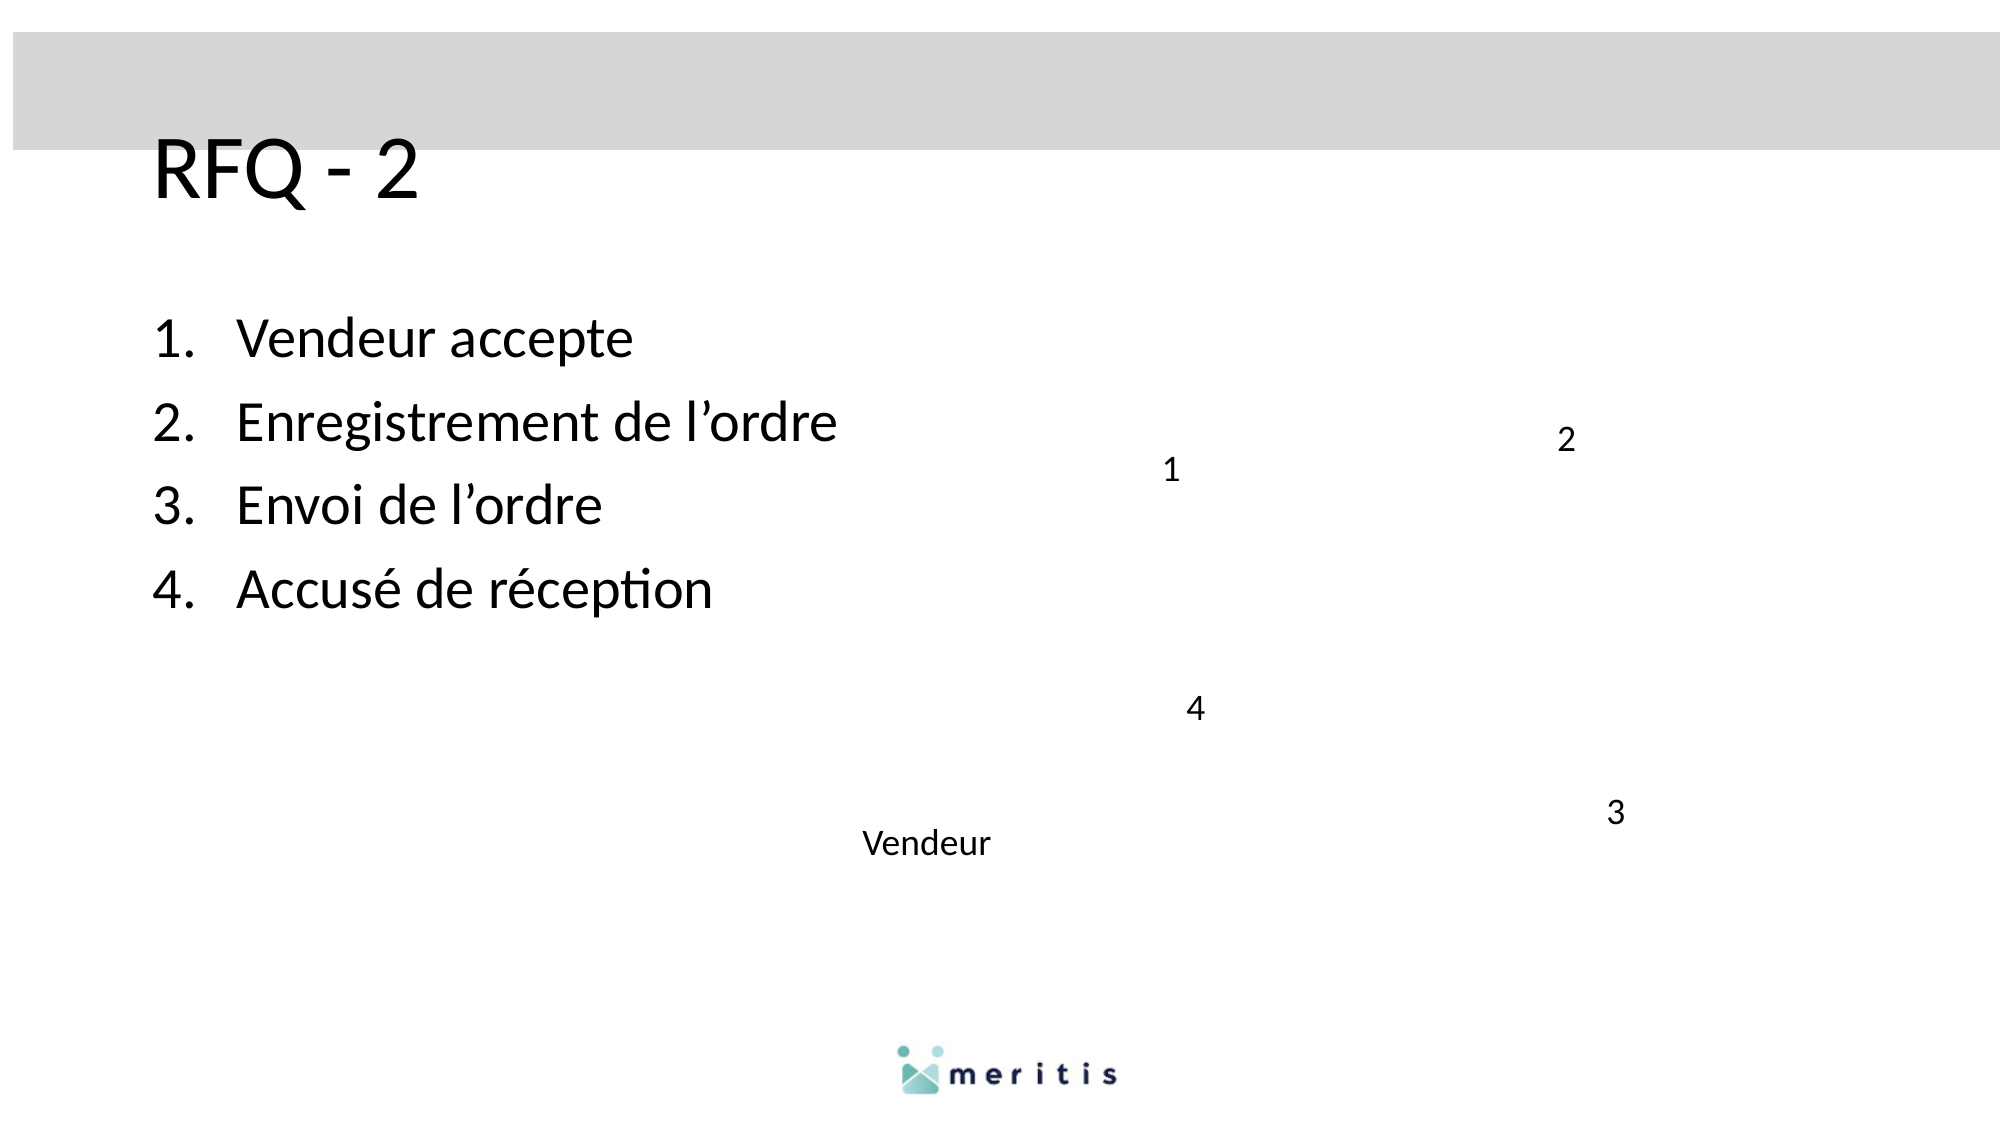

# RFQ - 2
Vendeur accepte
Enregistrement de l’ordre
Envoi de l’ordre
Accusé de réception
2
1
4
3
Vendeur